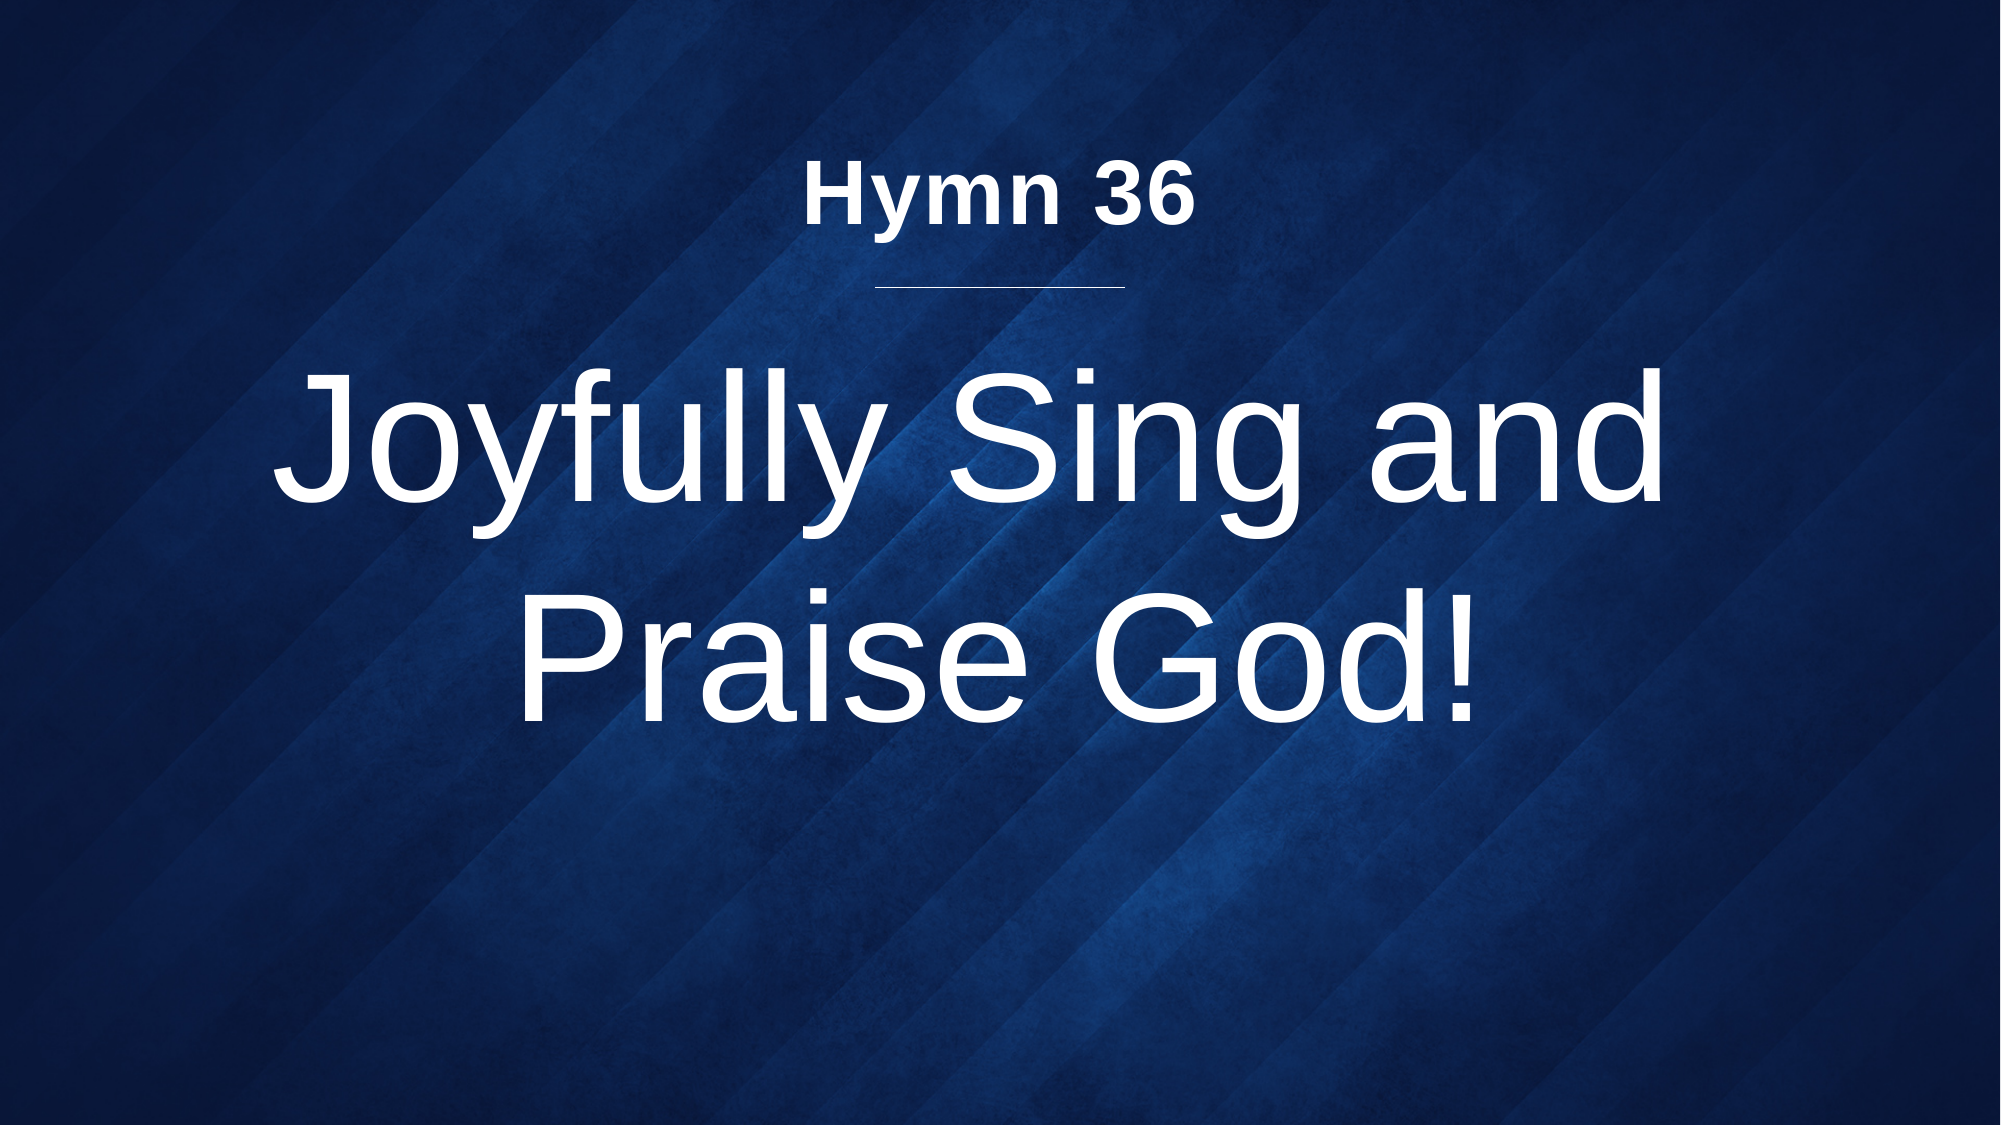

Hymn 36
# Joyfully Sing and Praise God!